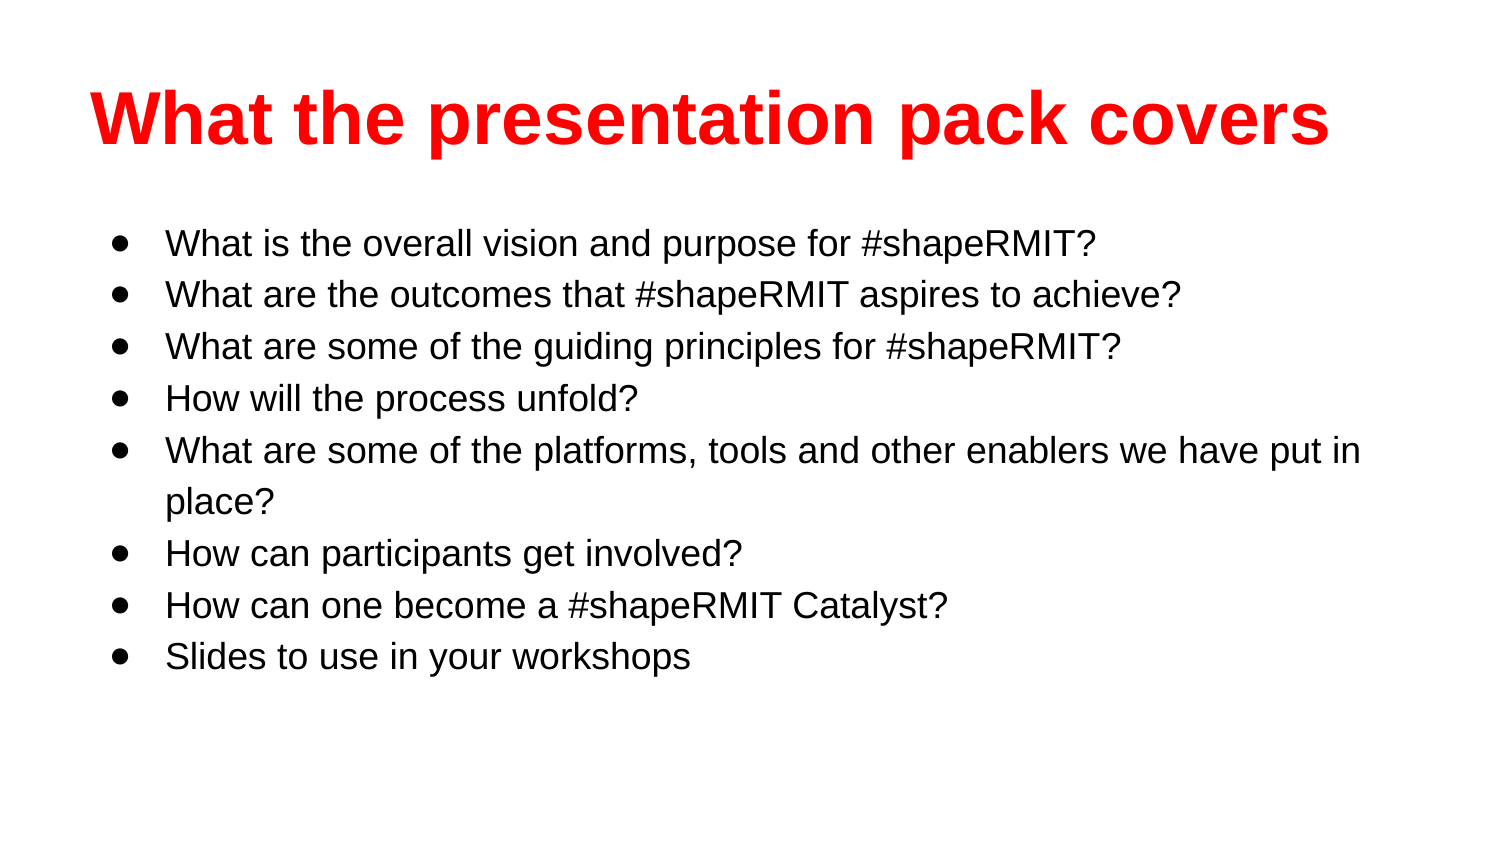

# What the presentation pack covers
What is the overall vision and purpose for #shapeRMIT?
What are the outcomes that #shapeRMIT aspires to achieve?
What are some of the guiding principles for #shapeRMIT?
How will the process unfold?
What are some of the platforms, tools and other enablers we have put in place?
How can participants get involved?
How can one become a #shapeRMIT Catalyst?
Slides to use in your workshops